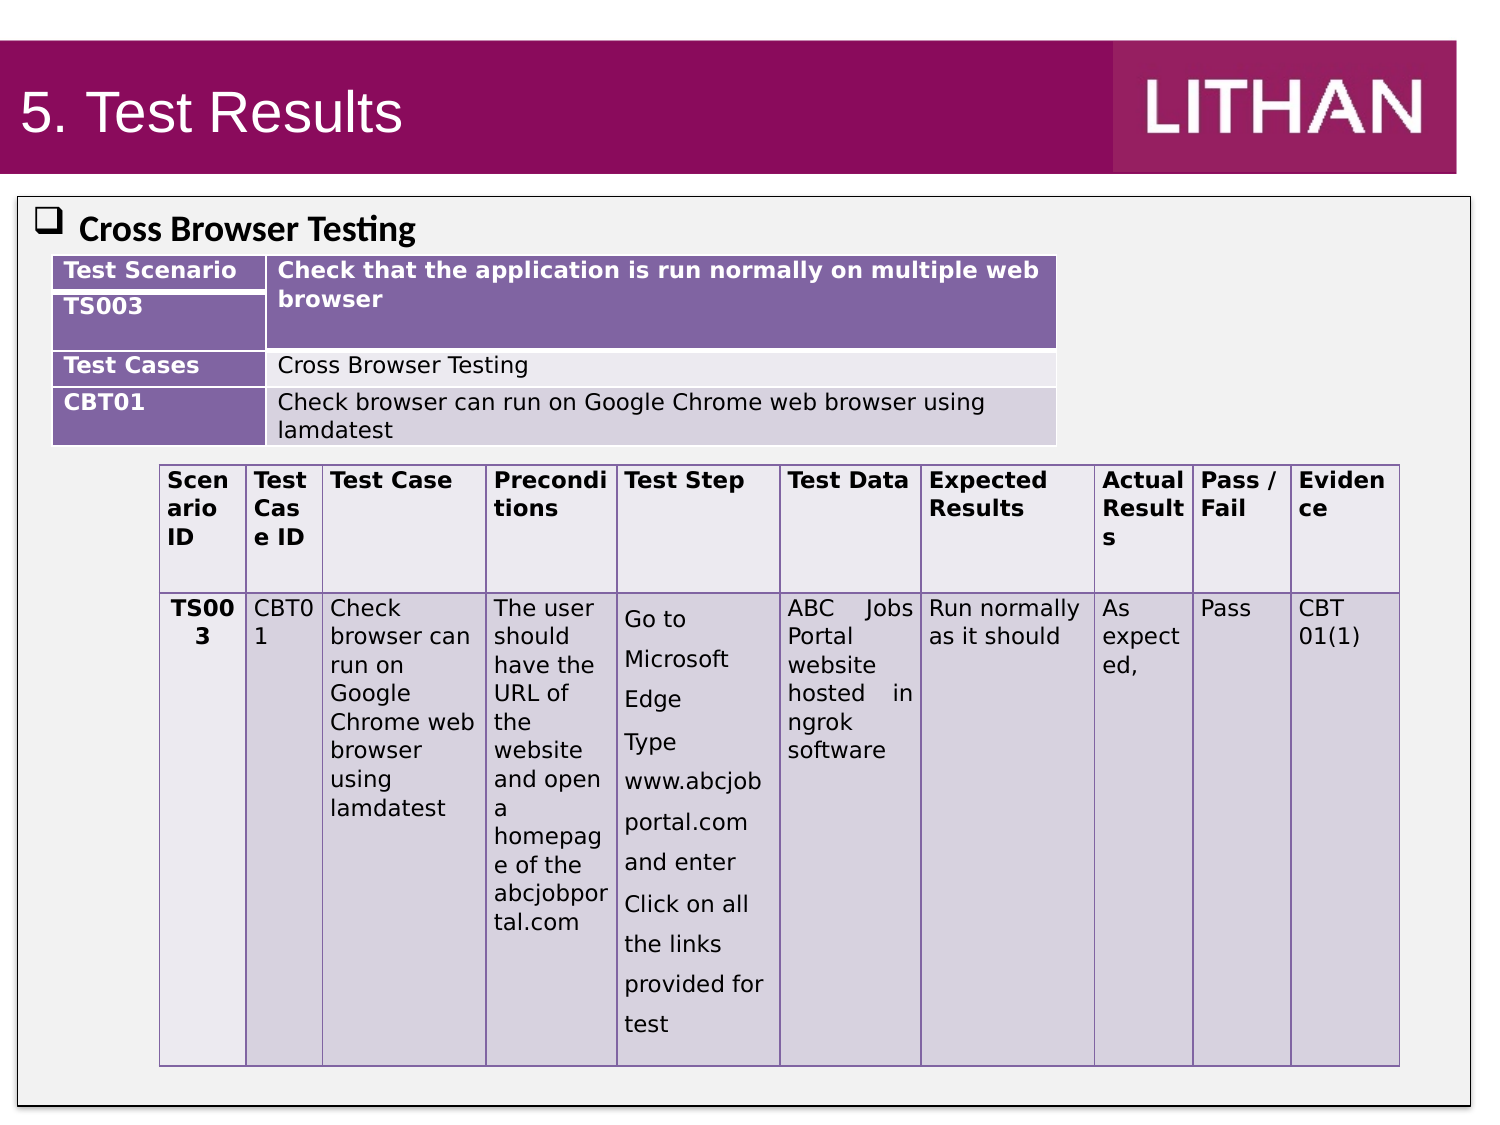

5. Test Results
Cross Browser Testing

| Test Scenario | Check that the application is run normally on multiple web browser |
| --- | --- |
| TS003 |  |
| Test Cases | Cross Browser Testing |
| CBT01 | Check browser can run on Google Chrome web browser using lamdatest |
| Scenario ID | Test Case ID | Test Case | Preconditions | Test Step | Test Data | Expected Results | Actual Results | Pass / Fail | Evidence |
| --- | --- | --- | --- | --- | --- | --- | --- | --- | --- |
| TS003 | CBT01 | Check browser can run on Google Chrome web browser using lamdatest | The user should have the URL of the website and open a homepage of the abcjobportal.com | Go to Microsoft Edge Type www.abcjobportal.com and enter Click on all the links provided for test | ABC Jobs Portal website hosted in ngrok software | Run normally as it should | As expected, | Pass | CBT 01(1) |